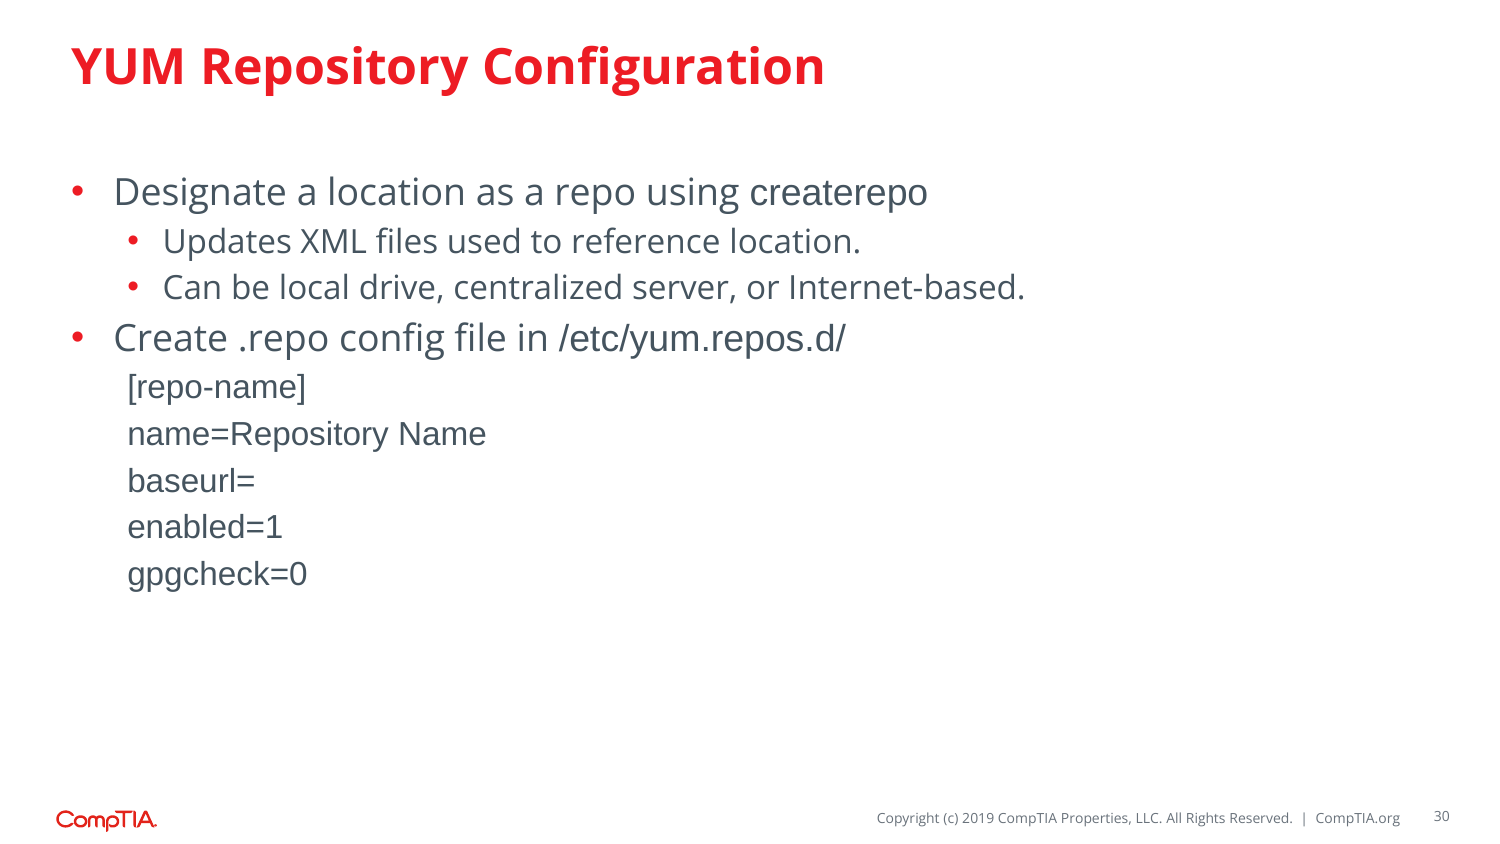

# YUM Repository Configuration
Designate a location as a repo using createrepo
Updates XML files used to reference location.
Can be local drive, centralized server, or Internet-based.
Create .repo config file in /etc/yum.repos.d/
[repo-name]
name=Repository Name
baseurl=
enabled=1
gpgcheck=0
30